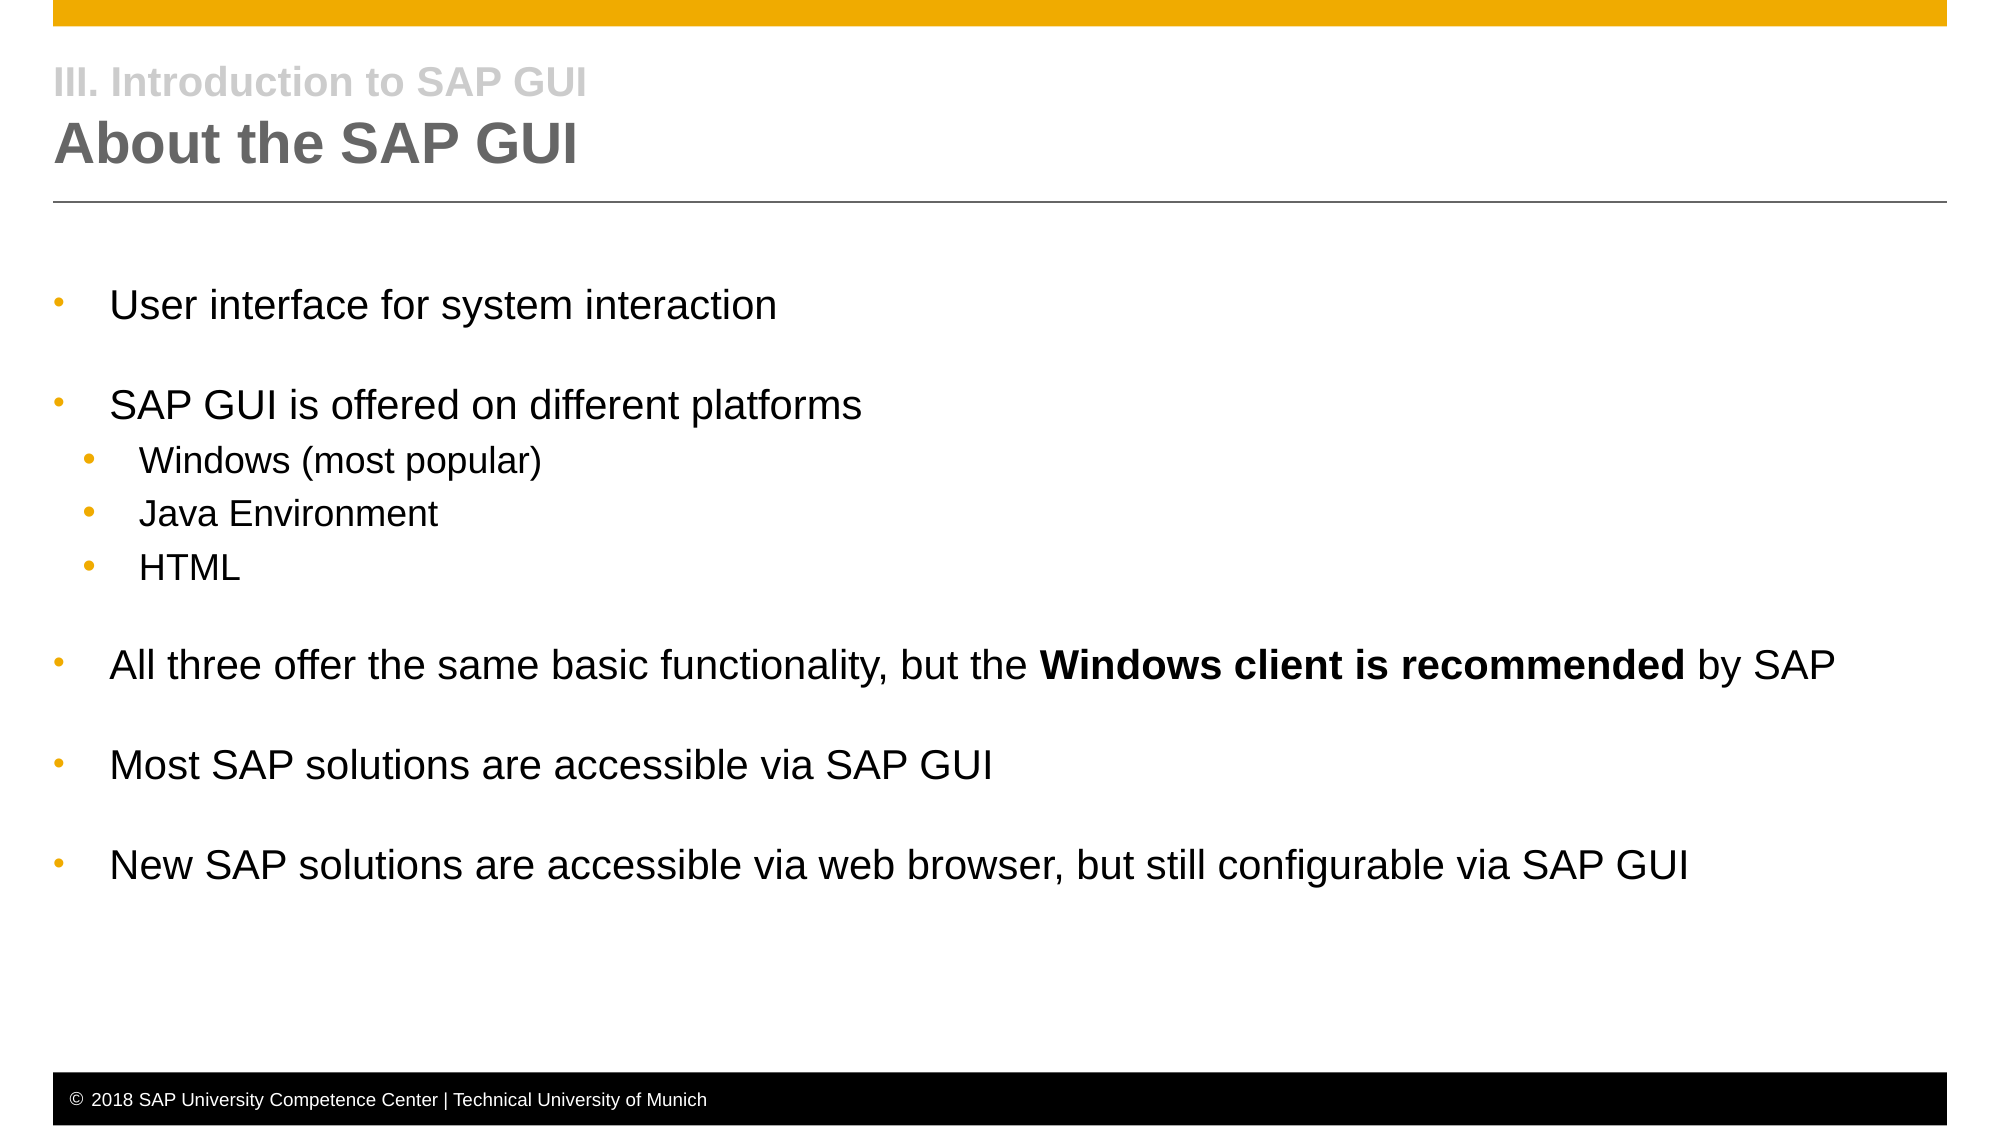

# III. Introduction to SAP GUI About the SAP GUI
User interface for system interaction
SAP GUI is offered on different platforms
Windows (most popular)
Java Environment
HTML
All three offer the same basic functionality, but the Windows client is recommended by SAP
Most SAP solutions are accessible via SAP GUI
New SAP solutions are accessible via web browser, but still configurable via SAP GUI